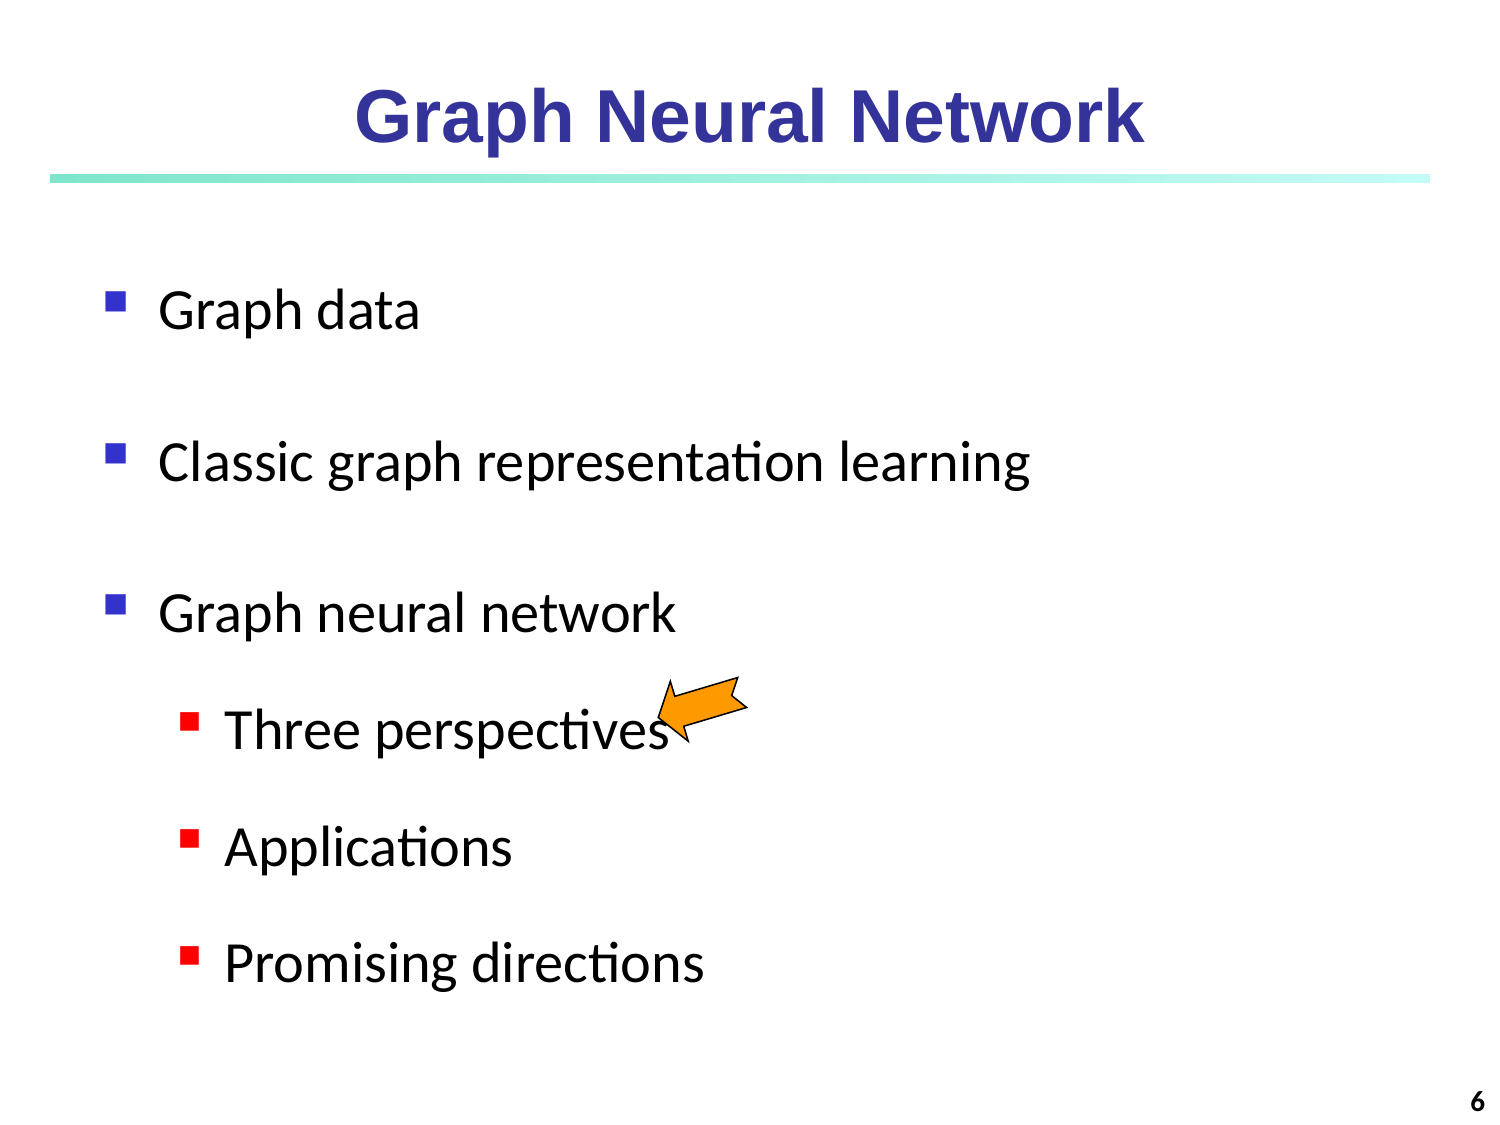

# Graph Neural Network
Graph data
Classic graph representation learning
Graph neural network
Three perspectives
Applications
Promising directions

6